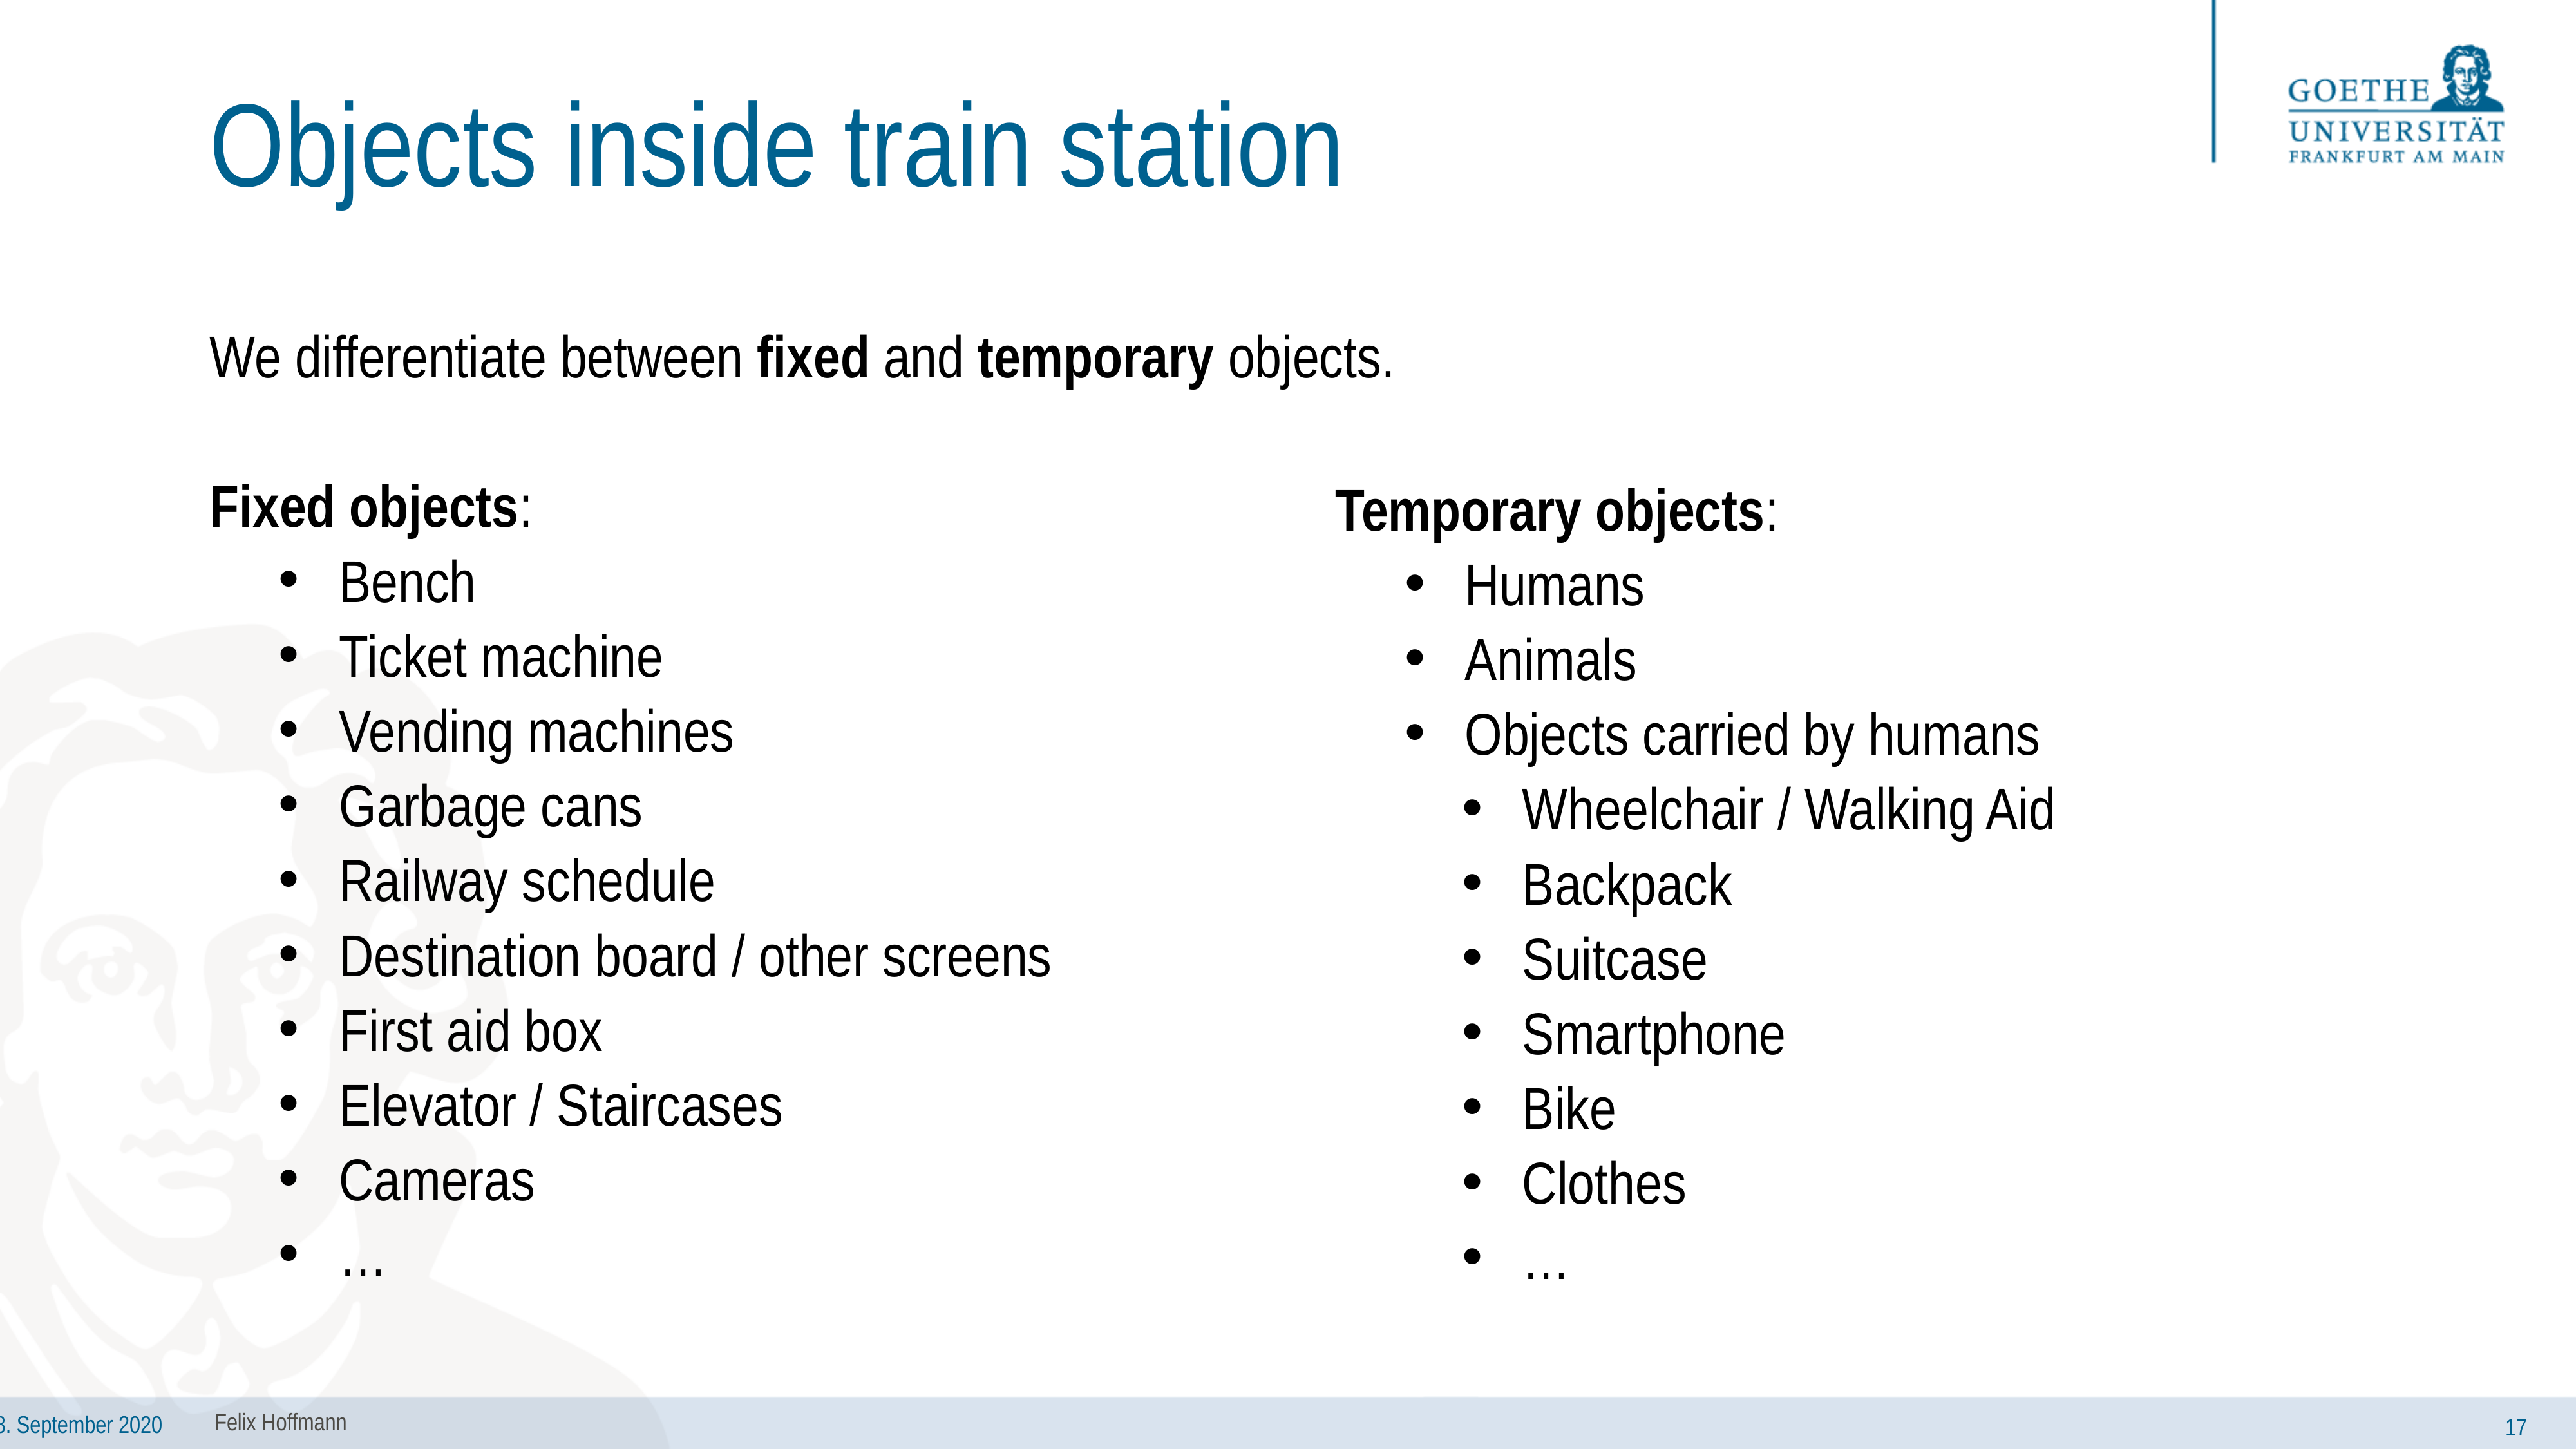

# Objects inside train station
We differentiate between fixed and temporary objects.

Fixed objects:
Bench
Ticket machine
Vending machines
Garbage cans
Railway schedule
Destination board / other screens
First aid box
Elevator / Staircases
Cameras
…

Temporary objects:
Humans
Animals
Objects carried by humans
Wheelchair / Walking Aid
Backpack
Suitcase
Smartphone
Bike
Clothes
…

Felix Hoffmann

17